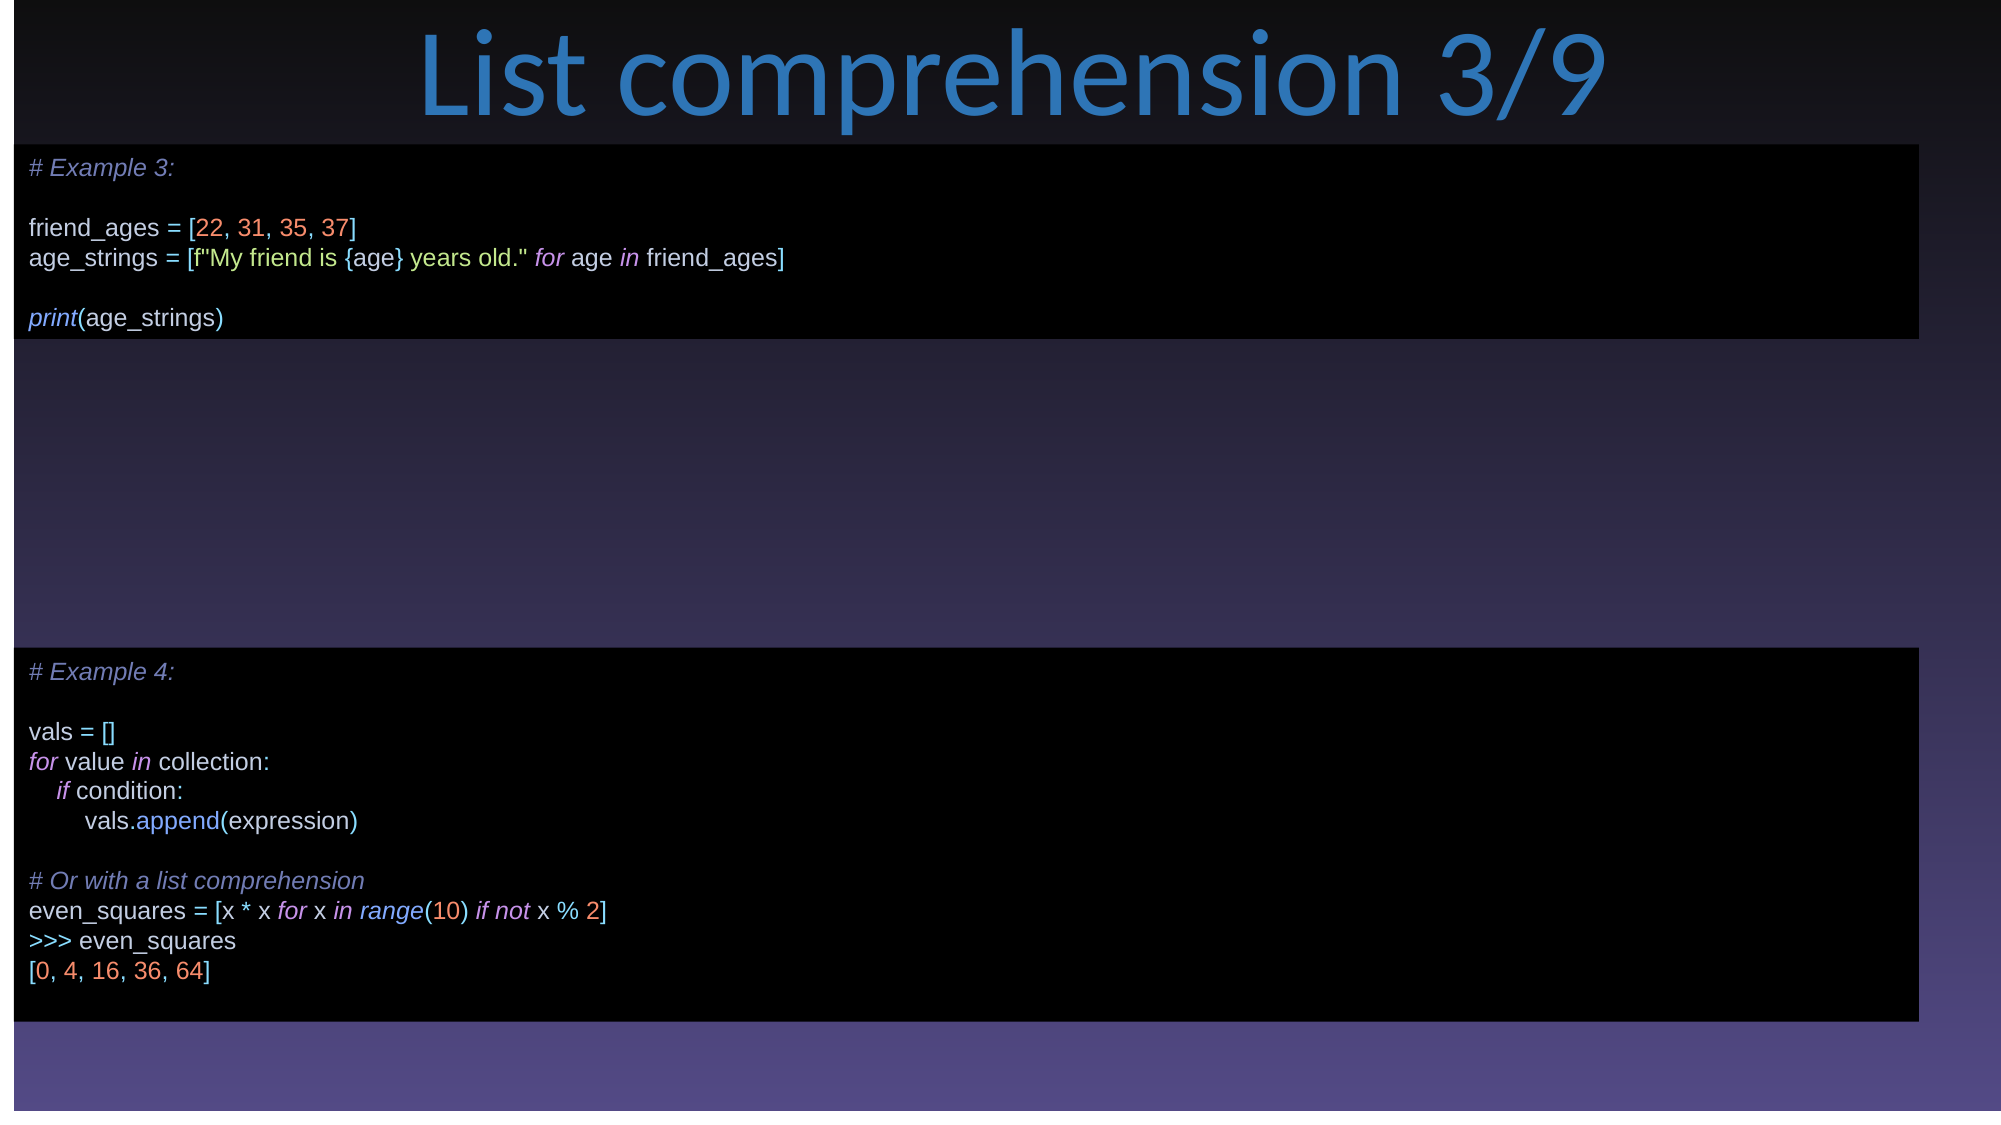

# List comprehension 3/9

# Example 3: friend_ages = [22, 31, 35, 37] age_strings = [f"My friend is {age} years old." for age in friend_ages] print(age_strings)
# Example 4: vals = [] for value in collection: if condition: vals.append(expression)
# Or with a list comprehension
even_squares = [x * x for x in range(10) if not x % 2]
>>> even_squares
[0, 4, 16, 36, 64]

259